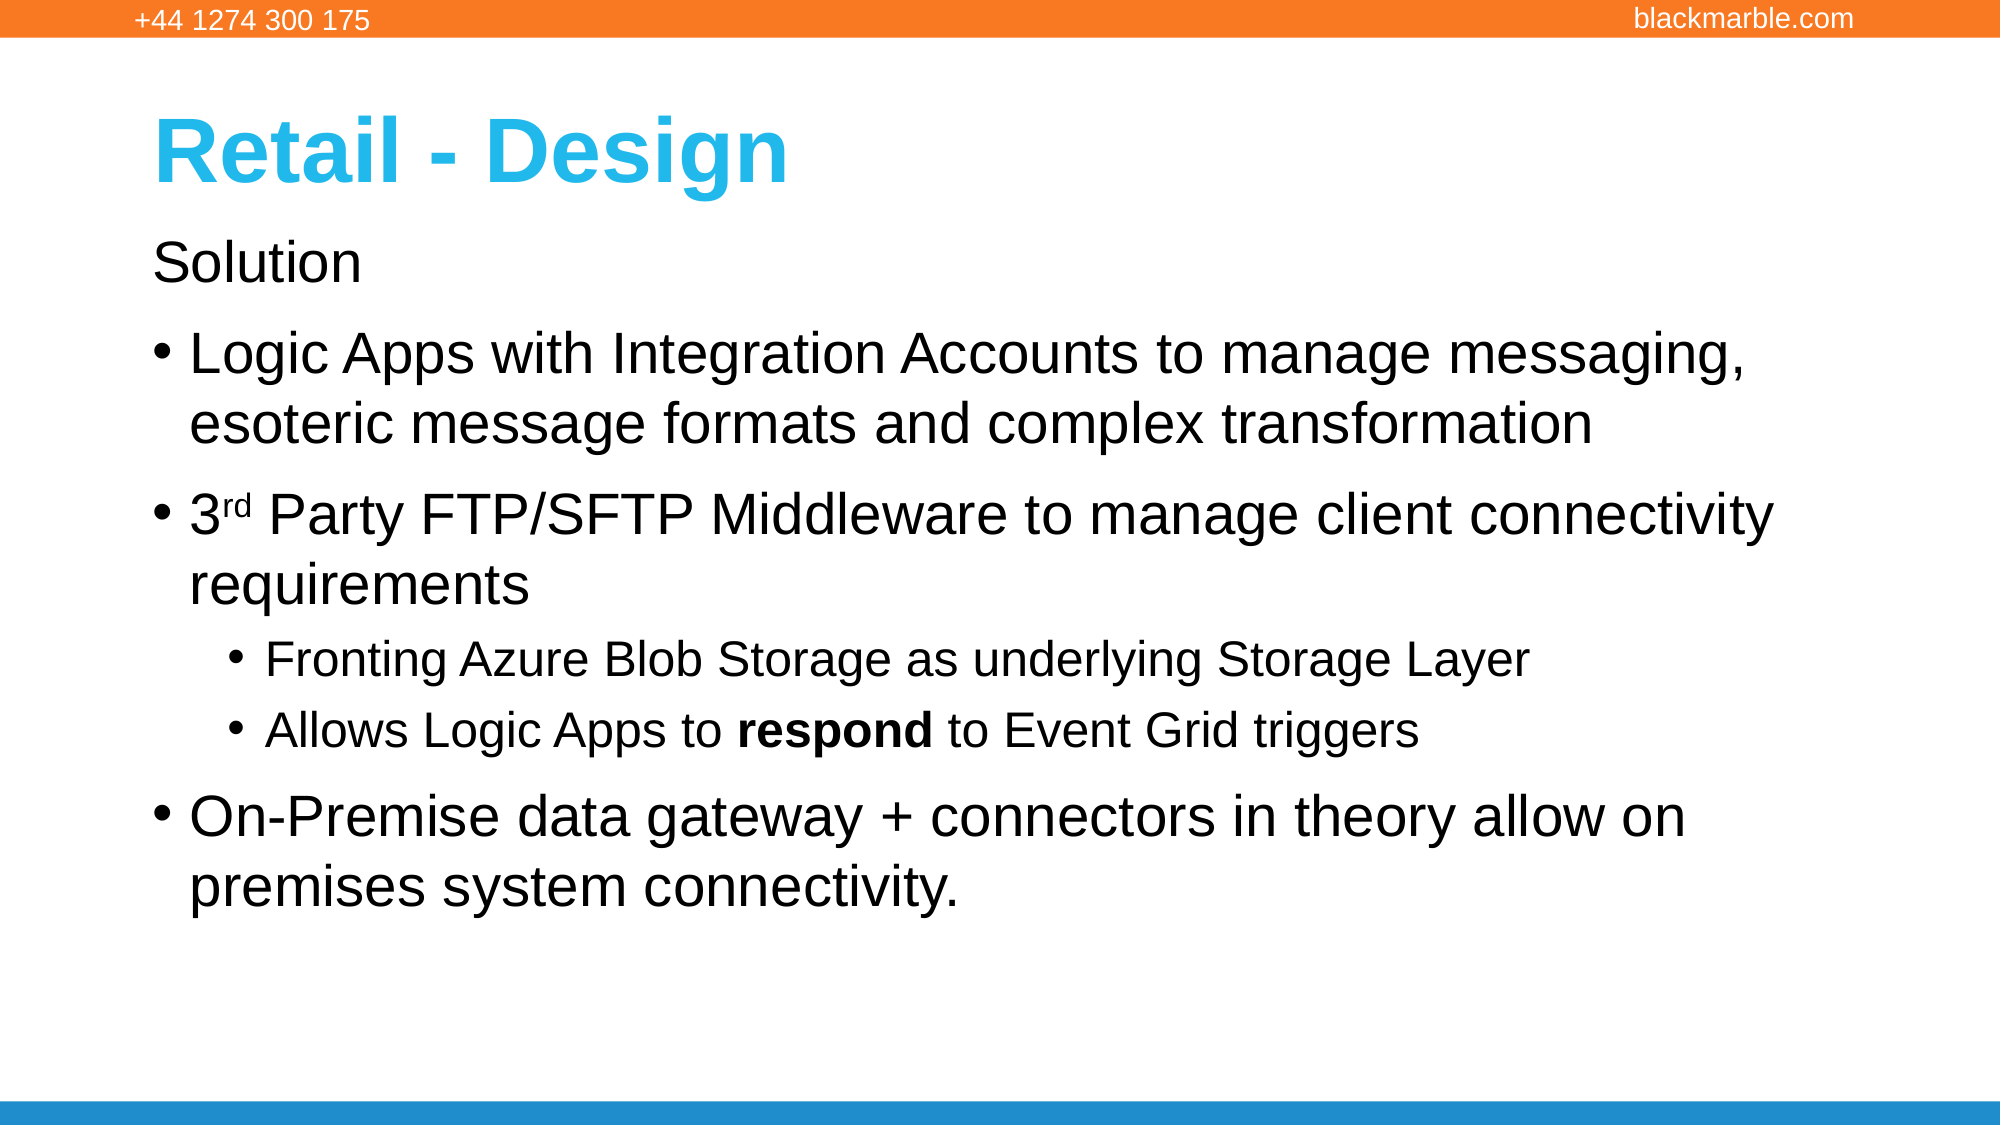

# Retail - Design
Solution
Logic Apps with Integration Accounts to manage messaging, esoteric message formats and complex transformation
3rd Party FTP/SFTP Middleware to manage client connectivity requirements
Fronting Azure Blob Storage as underlying Storage Layer
Allows Logic Apps to respond to Event Grid triggers
On-Premise data gateway + connectors in theory allow on premises system connectivity.